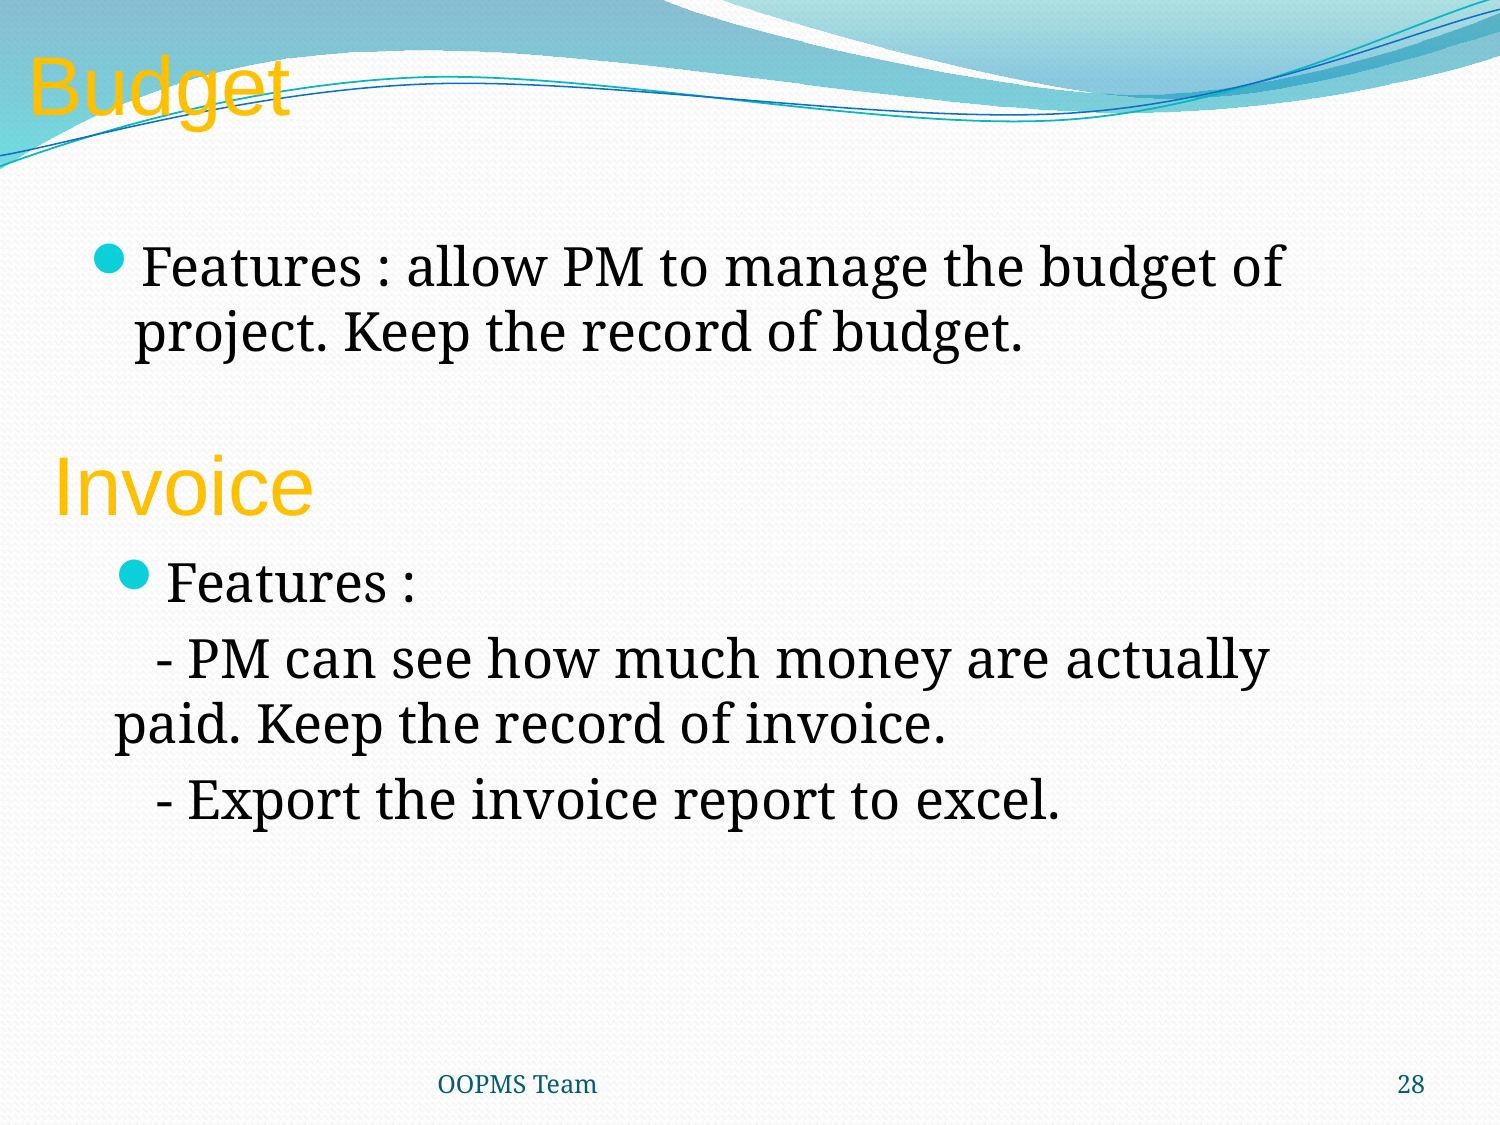

Budget
Features : allow PM to manage the budget of project. Keep the record of budget.

Invoice
Features :
   - PM can see how much money are actually paid. Keep the record of invoice.
   - Export the invoice report to excel.

OOPMS Team
28